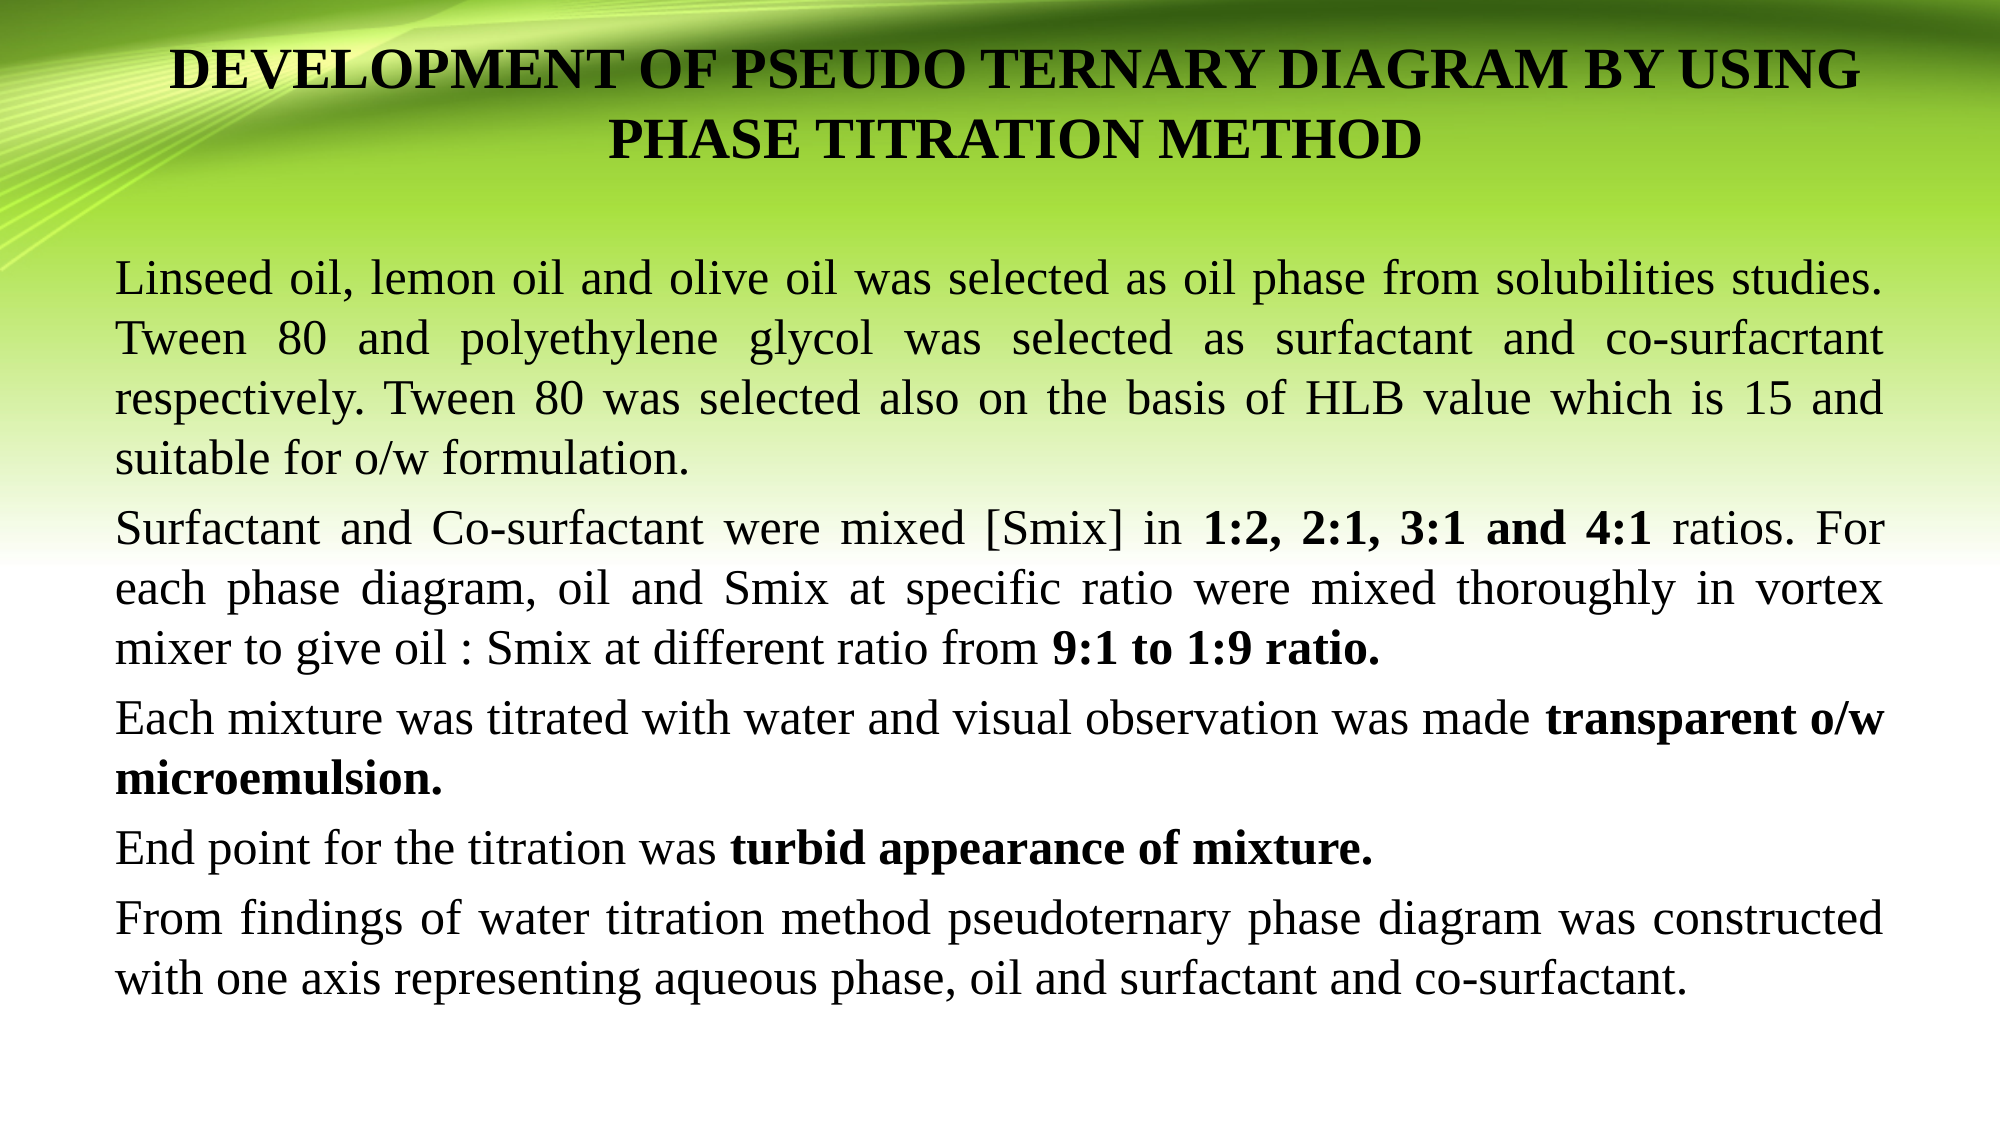

# DEVELOPMENT OF PSEUDO TERNARY DIAGRAM BY USING PHASE TITRATION METHOD
Linseed oil, lemon oil and olive oil was selected as oil phase from solubilities studies. Tween 80 and polyethylene glycol was selected as surfactant and co-surfacrtant respectively. Tween 80 was selected also on the basis of HLB value which is 15 and suitable for o/w formulation.
Surfactant and Co-surfactant were mixed [Smix] in 1:2, 2:1, 3:1 and 4:1 ratios. For each phase diagram, oil and Smix at specific ratio were mixed thoroughly in vortex mixer to give oil : Smix at different ratio from 9:1 to 1:9 ratio.
Each mixture was titrated with water and visual observation was made transparent o/w microemulsion.
End point for the titration was turbid appearance of mixture.
From findings of water titration method pseudoternary phase diagram was constructed with one axis representing aqueous phase, oil and surfactant and co-surfactant.